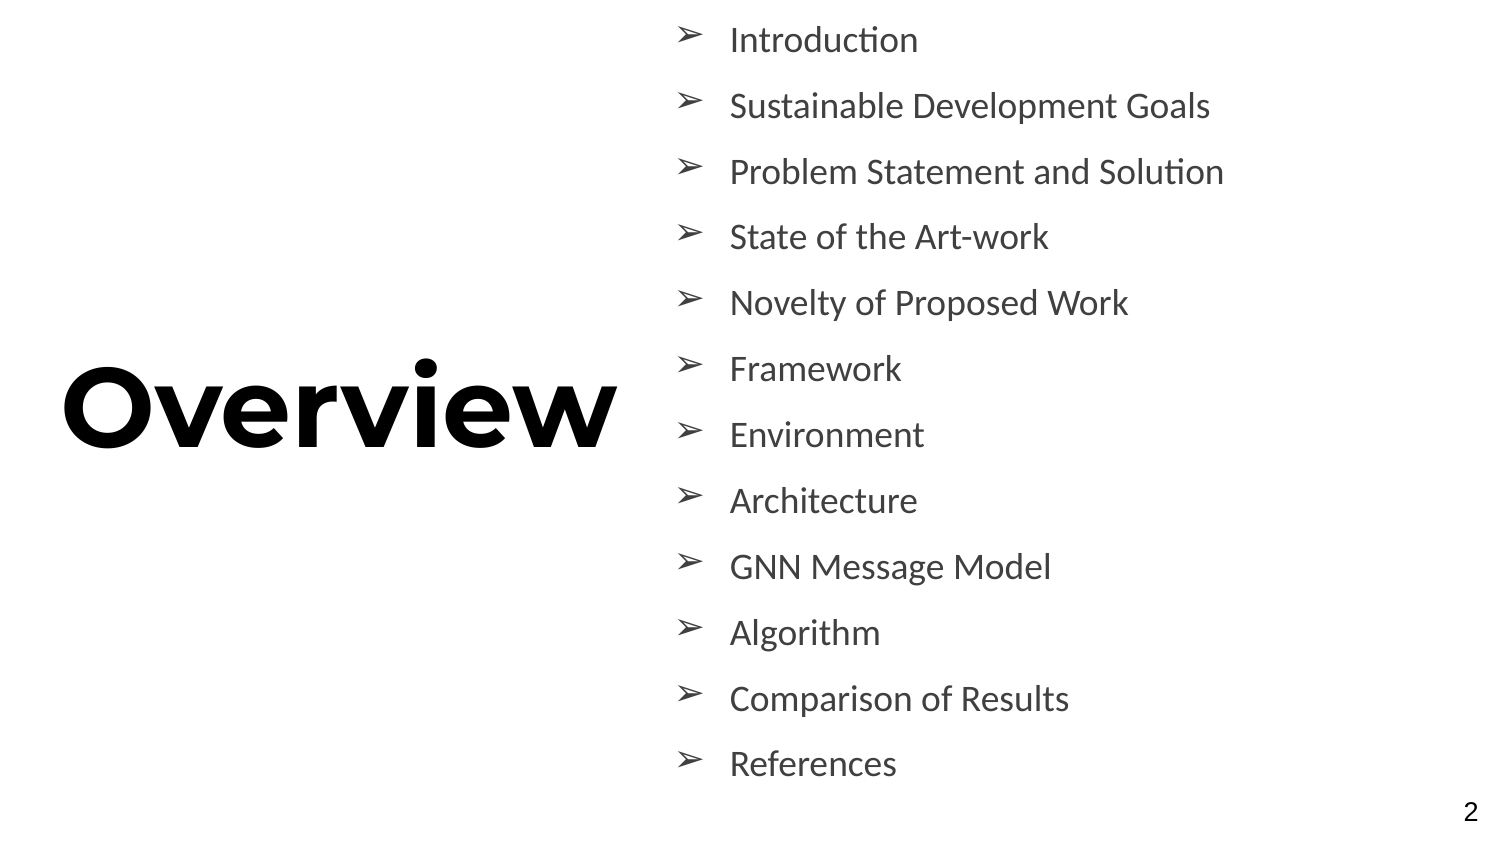

Introduction
Sustainable Development Goals
Problem Statement and Solution
State of the Art-work
Novelty of Proposed Work
Framework
Environment
Architecture
GNN Message Model
Algorithm
Comparison of Results
References
# Overview
2